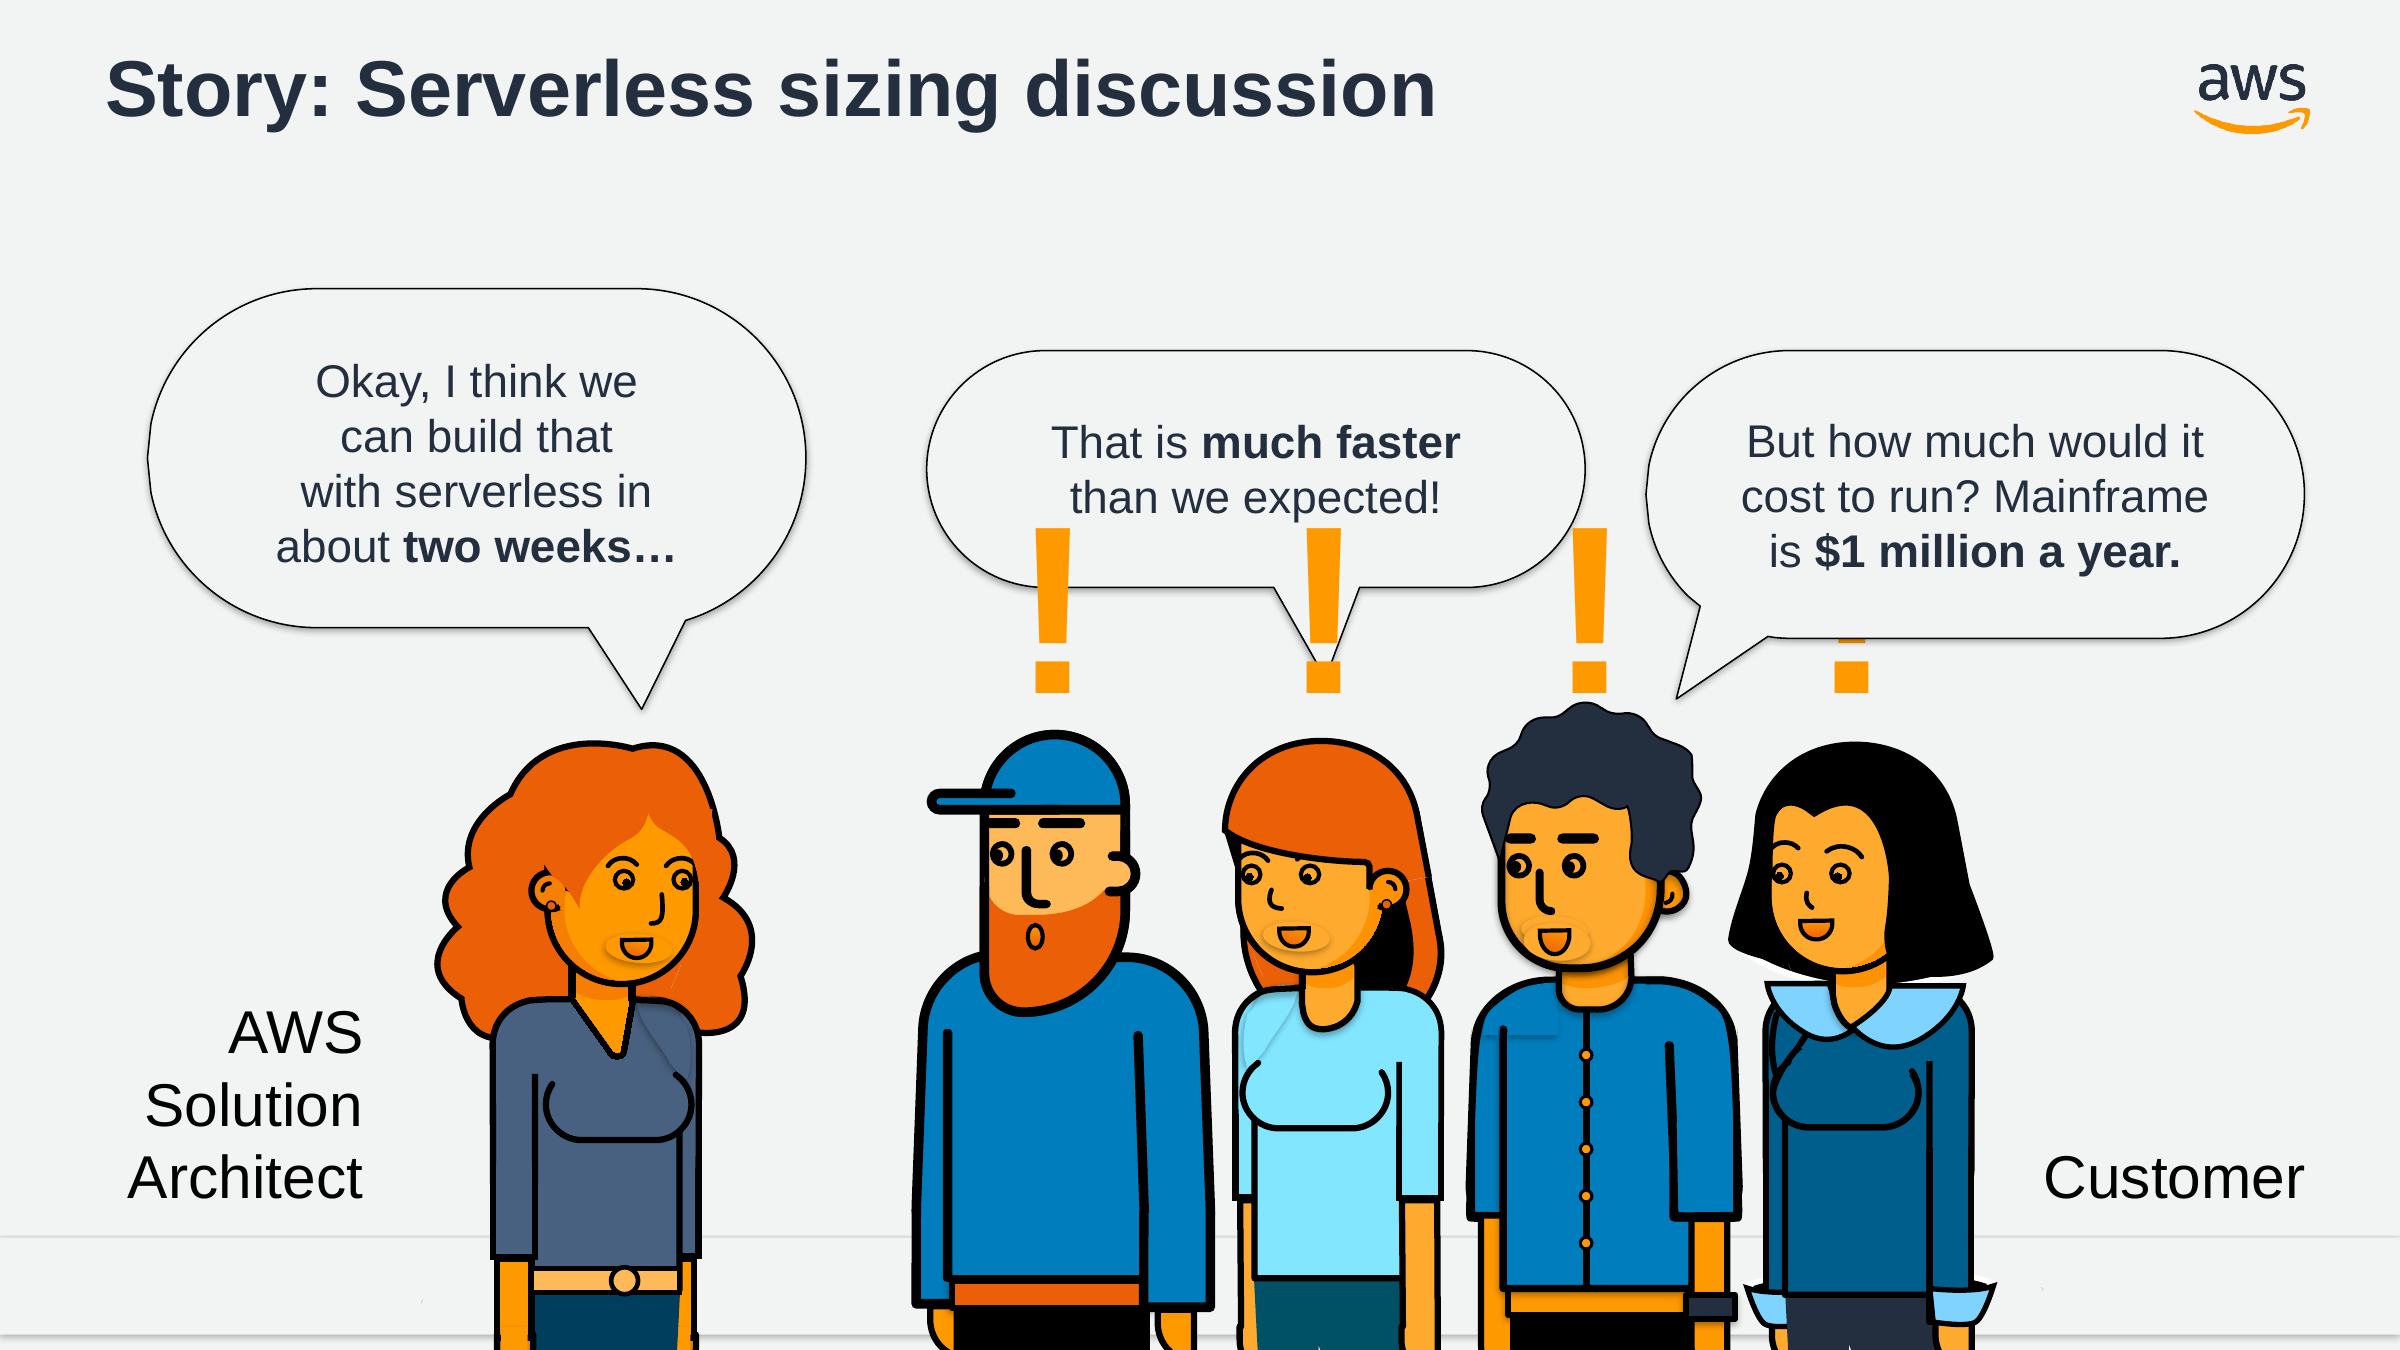

# Story: Serverless sizing discussion

Okay, I think we
can build that
with serverless in
about two weeks…

That is much faster than we expected!

But how much would it cost to run? Mainframe is $1 million a year.
!
!
!
!

AWS
Solution
Architect
Customer